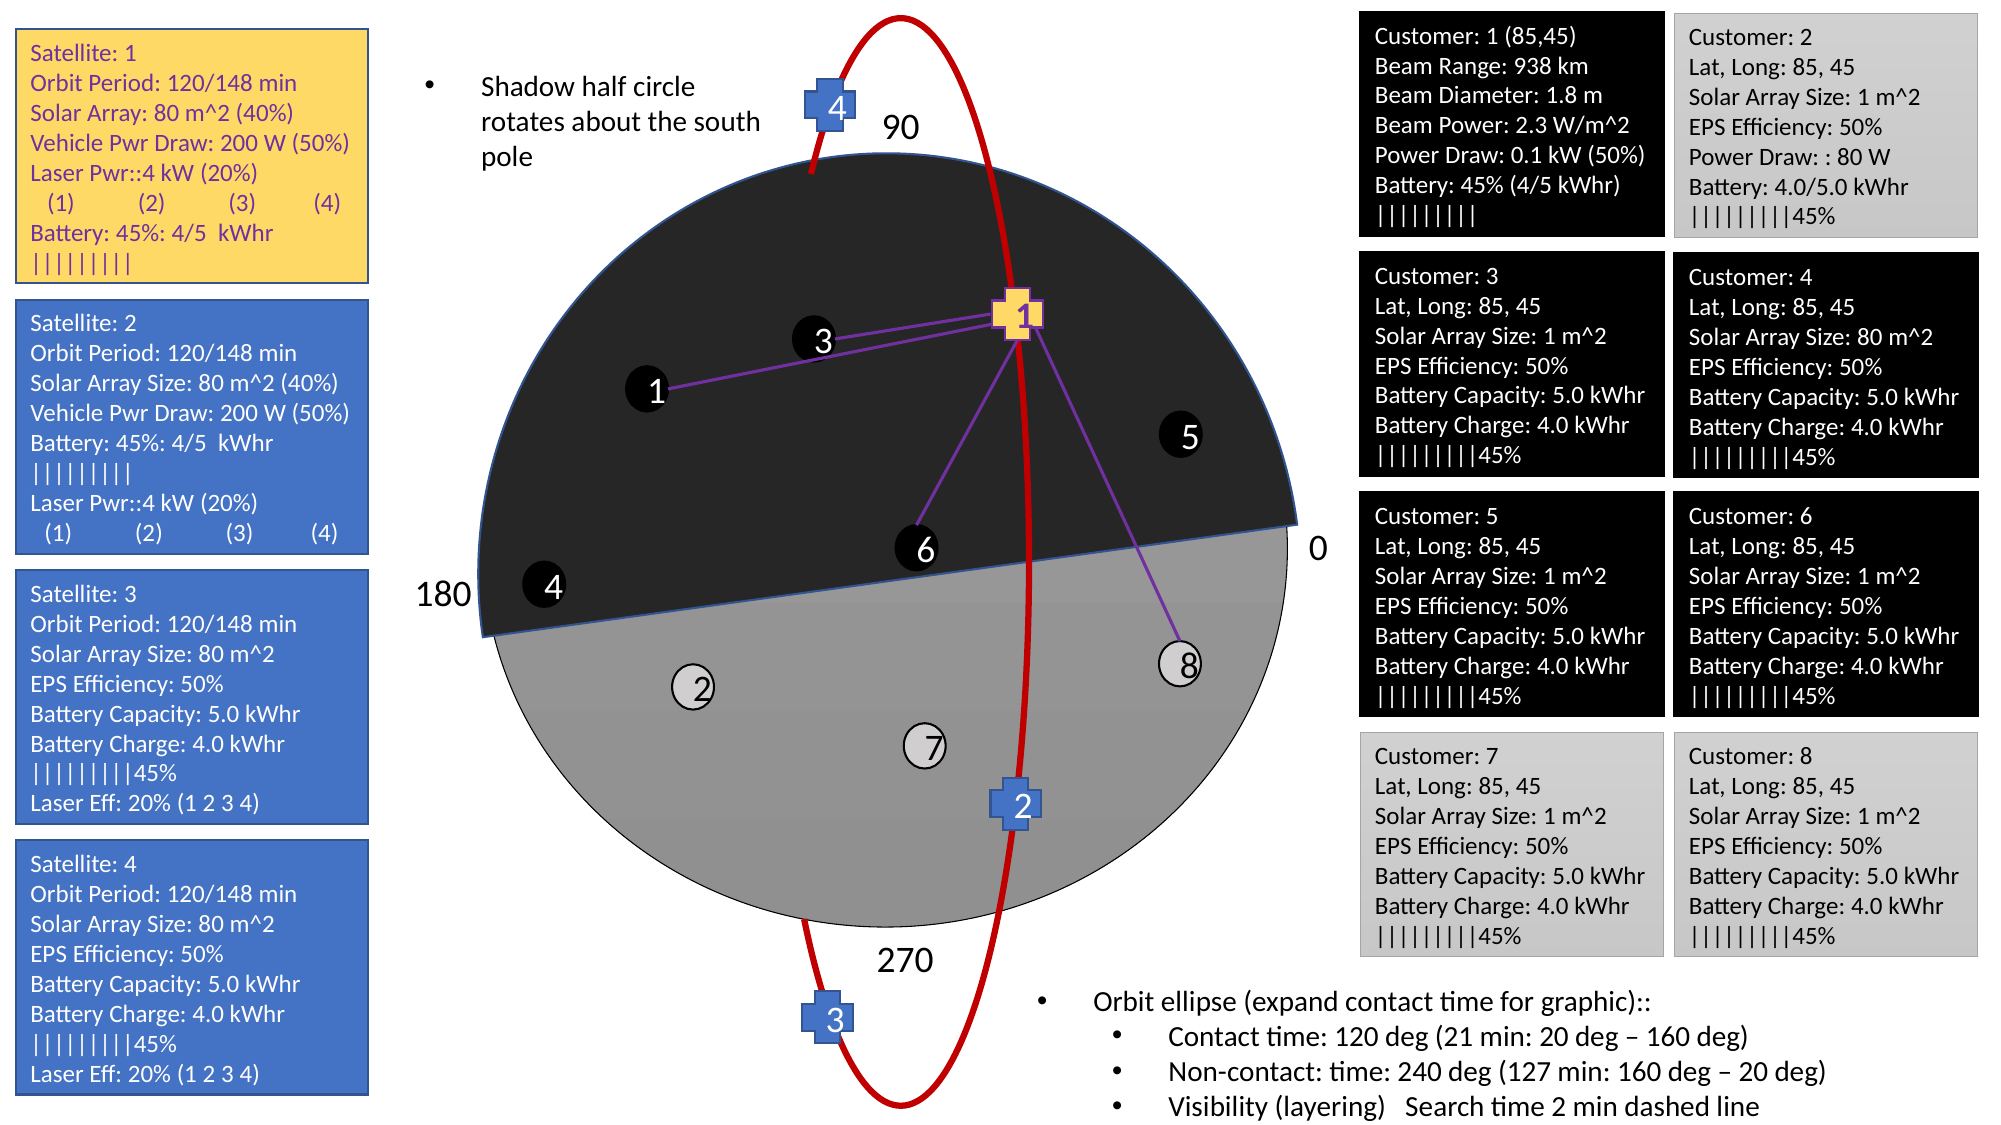

Customer: 1 (85,45)
Beam Range: 938 km
Beam Diameter: 1.8 m
Beam Power: 2.3 W/m^2
Power Draw: 0.1 kW (50%)
Battery: 45% (4/5 kWhr)
|||||||||
Customer: 2
Lat, Long: 85, 45
Solar Array Size: 1 m^2
EPS Efficiency: 50%
Power Draw: : 80 W
Battery: 4.0/5.0 kWhr
|||||||||45%

Satellite: 1
Orbit Period: 120/148 min
Solar Array: 80 m^2 (40%)
Vehicle Pwr Draw: 200 W (50%)
Laser Pwr::4 kW (20%)
 (1)           (2)           (3)          (4)
Battery: 45%: 4/5  kWhr
|||||||||
Shadow half circle rotates about the south pole
4
90

Customer: 3
Lat, Long: 85, 45
Solar Array Size: 1 m^2
EPS Efficiency: 50%
Battery Capacity: 5.0 kWhr
Battery Charge: 4.0 kWhr
|||||||||45%
Customer: 4
Lat, Long: 85, 45
Solar Array Size: 80 m^2
EPS Efficiency: 50%
Battery Capacity: 5.0 kWhr
Battery Charge: 4.0 kWhr
|||||||||45%
1
Satellite: 2
Orbit Period: 120/148 min
Solar Array Size: 80 m^2 (40%)
Vehicle Pwr Draw: 200 W (50%)
Battery: 45%: 4/5  kWhr
|||||||||
Laser Pwr::4 kW (20%)
(1)           (2)           (3)          (4)
3
1
5
Customer: 5
Lat, Long: 85, 45
Solar Array Size: 1 m^2
EPS Efficiency: 50%
Battery Capacity: 5.0 kWhr
Battery Charge: 4.0 kWhr
|||||||||45%
Customer: 6
Lat, Long: 85, 45
Solar Array Size: 1 m^2
EPS Efficiency: 50%
Battery Capacity: 5.0 kWhr
Battery Charge: 4.0 kWhr
|||||||||45%
0
6
180
4
Satellite: 3
Orbit Period: 120/148 min
Solar Array Size: 80 m^2
EPS Efficiency: 50%
Battery Capacity: 5.0 kWhr
Battery Charge: 4.0 kWhr
|||||||||45%
Laser Eff: 20% (1 2 3 4)
8
2
7
Customer: 7
Lat, Long: 85, 45
Solar Array Size: 1 m^2
EPS Efficiency: 50%
Battery Capacity: 5.0 kWhr
Battery Charge: 4.0 kWhr
|||||||||45%
Customer: 8
Lat, Long: 85, 45
Solar Array Size: 1 m^2
EPS Efficiency: 50%
Battery Capacity: 5.0 kWhr
Battery Charge: 4.0 kWhr
|||||||||45%
2
Satellite: 4
Orbit Period: 120/148 min
Solar Array Size: 80 m^2
EPS Efficiency: 50%
Battery Capacity: 5.0 kWhr
Battery Charge: 4.0 kWhr
|||||||||45%
Laser Eff: 20% (1 2 3 4)
270
Orbit ellipse (expand contact time for graphic)::
Contact time: 120 deg (21 min: 20 deg – 160 deg)
Non-contact: time: 240 deg (127 min: 160 deg – 20 deg)
Visibility (layering)   Search time 2 min dashed line
3